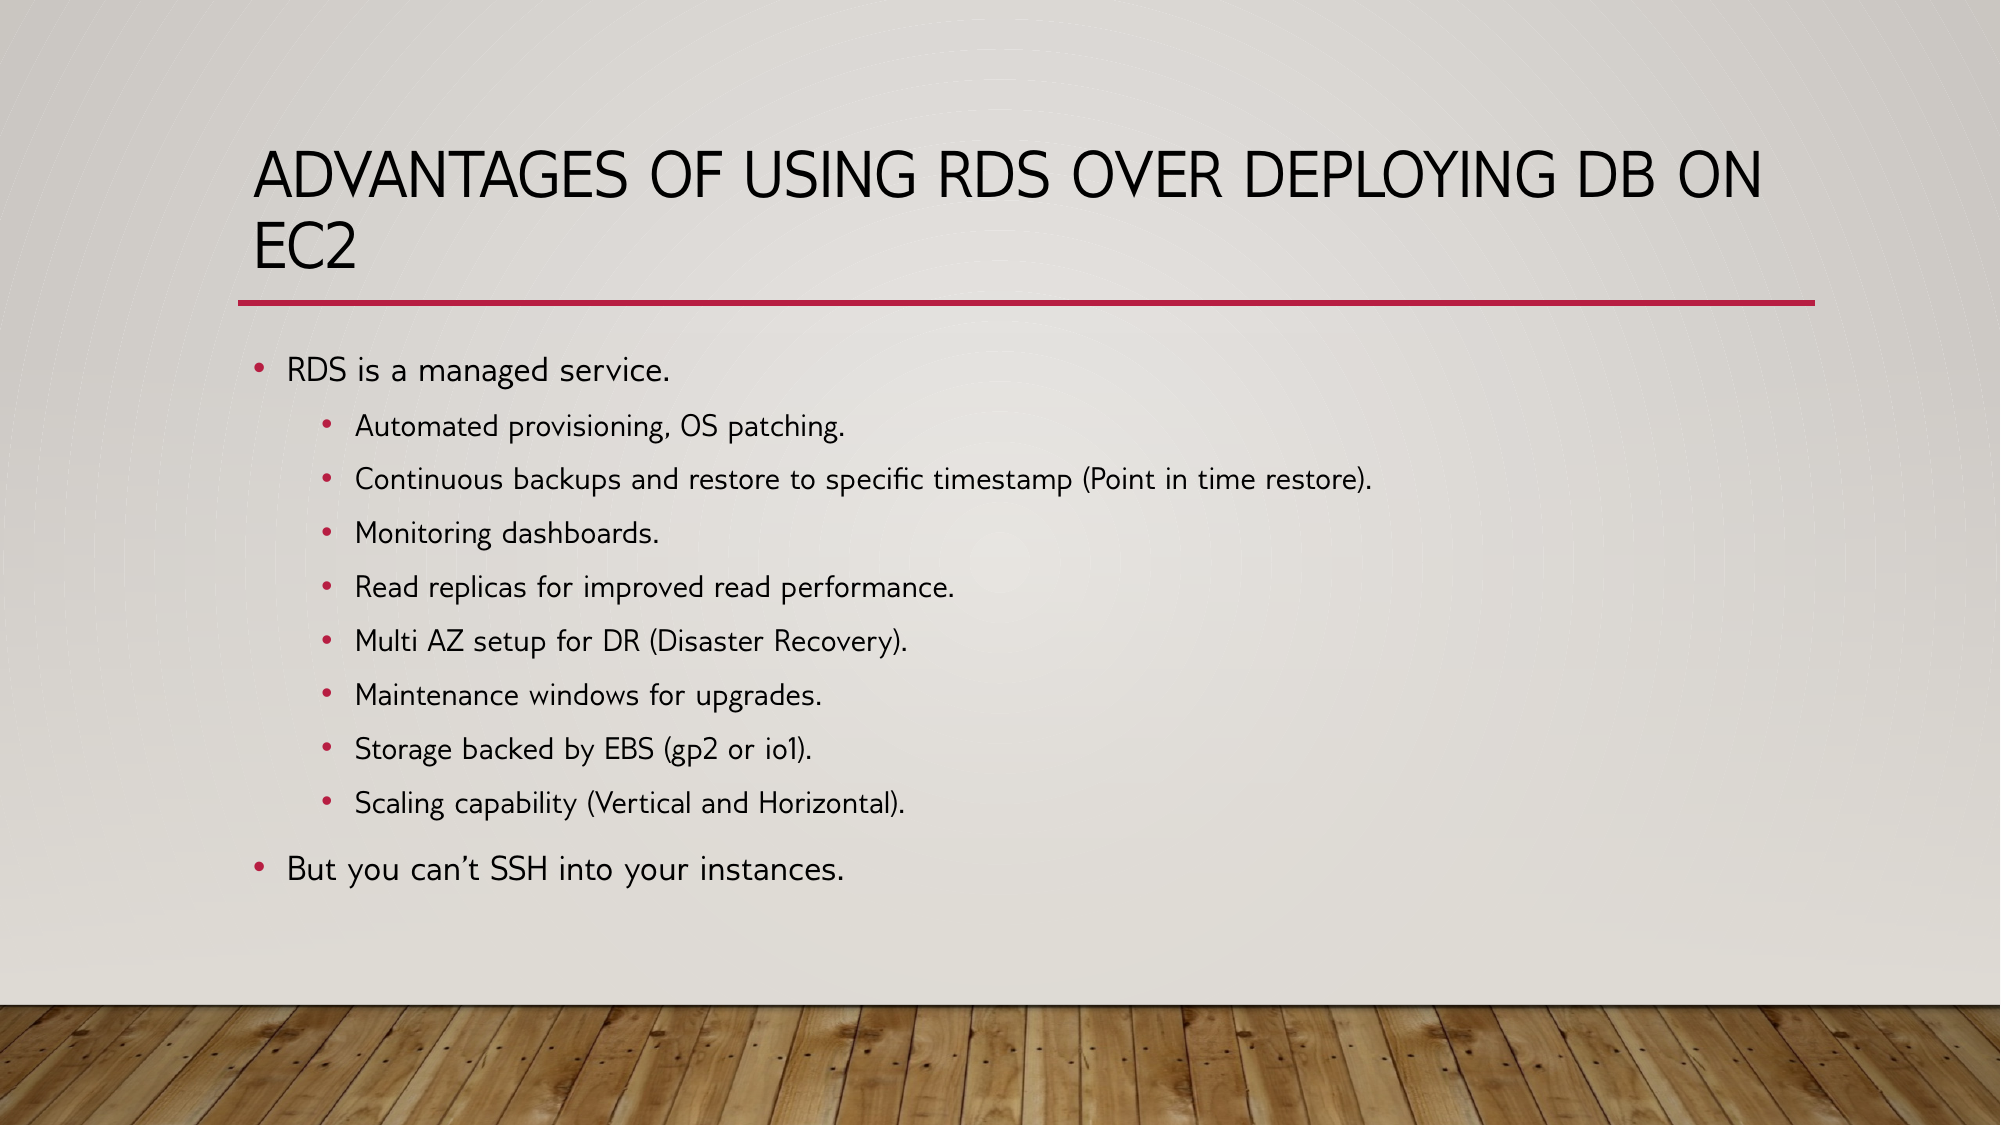

# Advantages of using Rds over deploying Db on ec2
RDS is a managed service.
Automated provisioning, OS patching.
Continuous backups and restore to specific timestamp (Point in time restore).
Monitoring dashboards.
Read replicas for improved read performance.
Multi AZ setup for DR (Disaster Recovery).
Maintenance windows for upgrades.
Storage backed by EBS (gp2 or io1).
Scaling capability (Vertical and Horizontal).
But you can’t SSH into your instances.